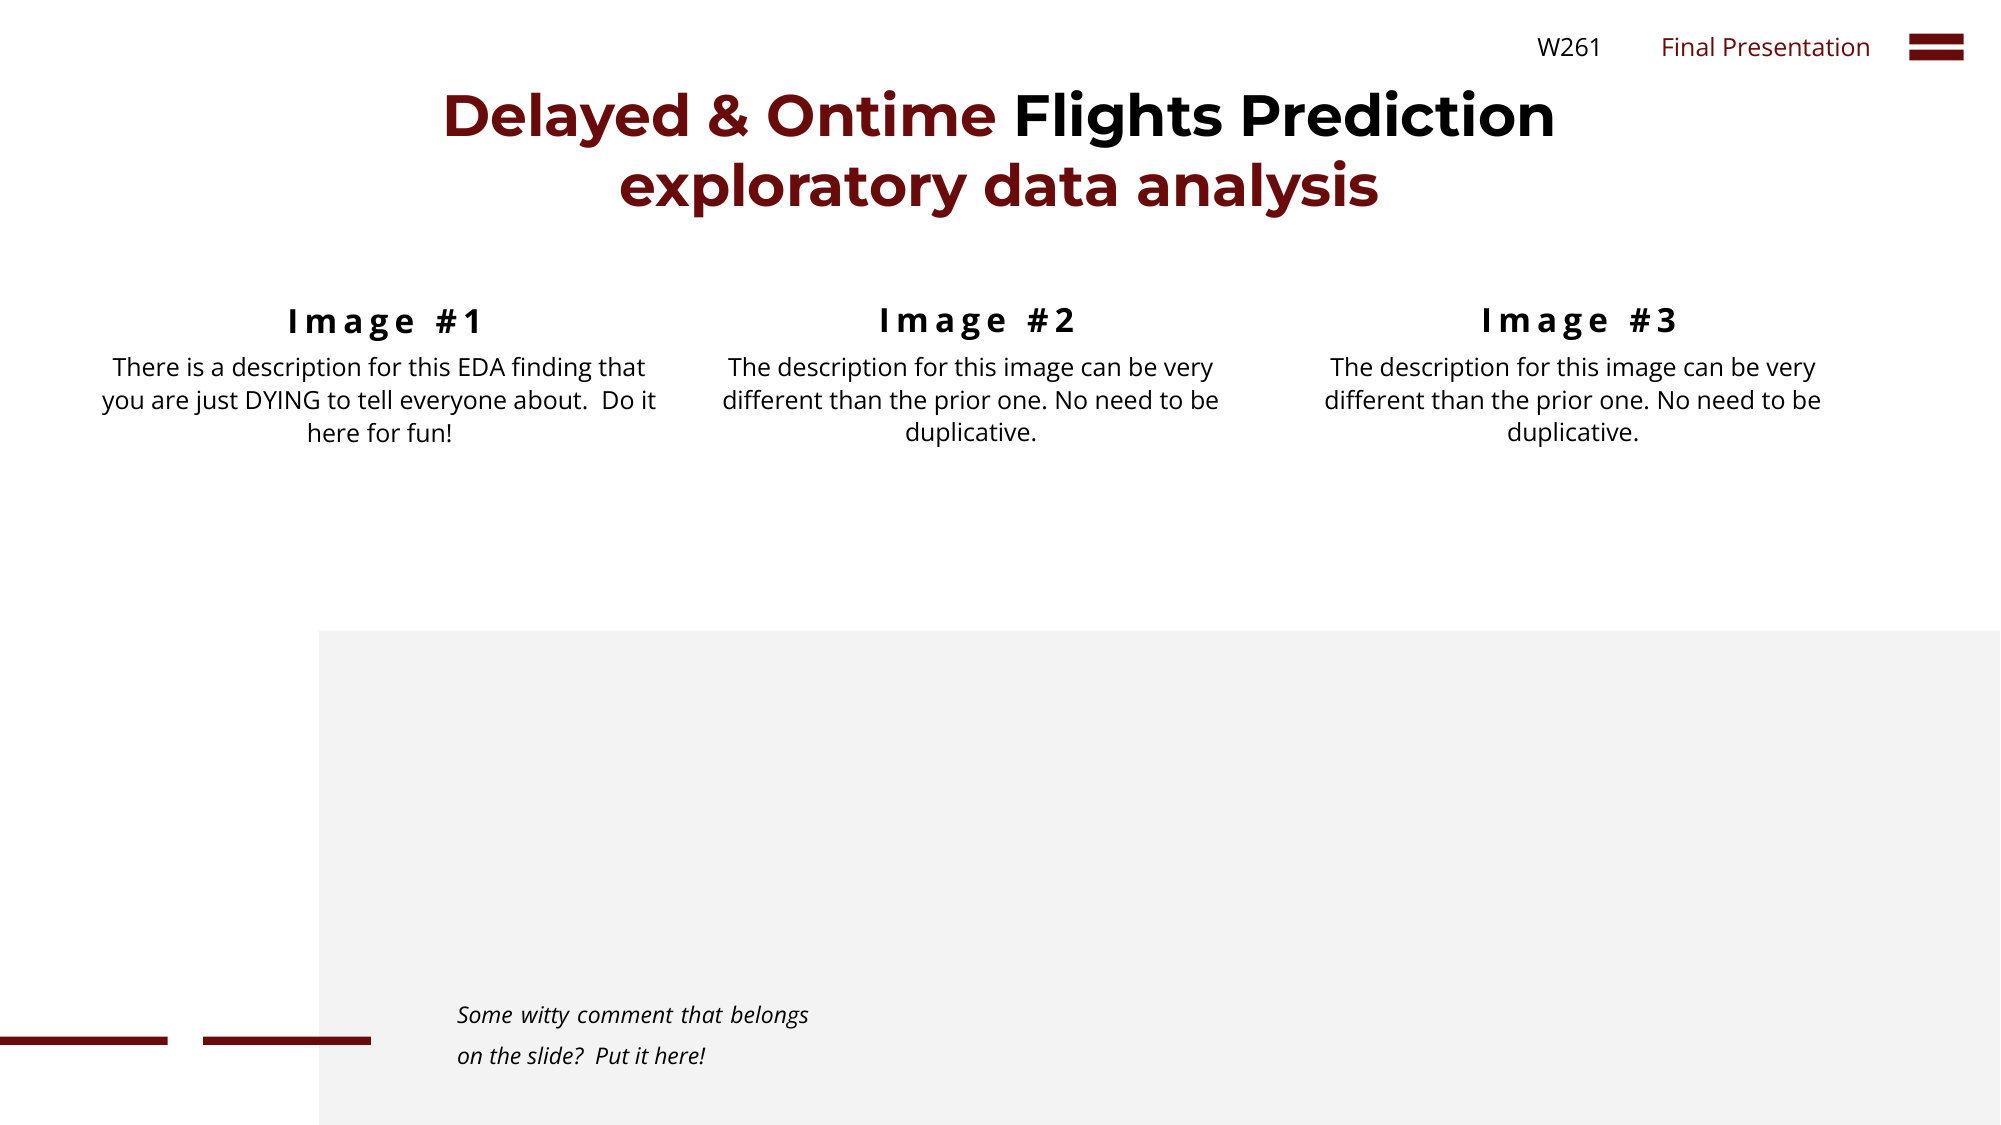

W261
Final Presentation

Delayed & Ontime Flights Prediction
exploratory data analysis
Image #2
Image #3
Image #1
The description for this image can be very different than the prior one. No need to be duplicative.
The description for this image can be very different than the prior one. No need to be duplicative.
There is a description for this EDA finding that you are just DYING to tell everyone about.  Do it here for fun!

Some witty comment that belongs on the slide?  Put it here!